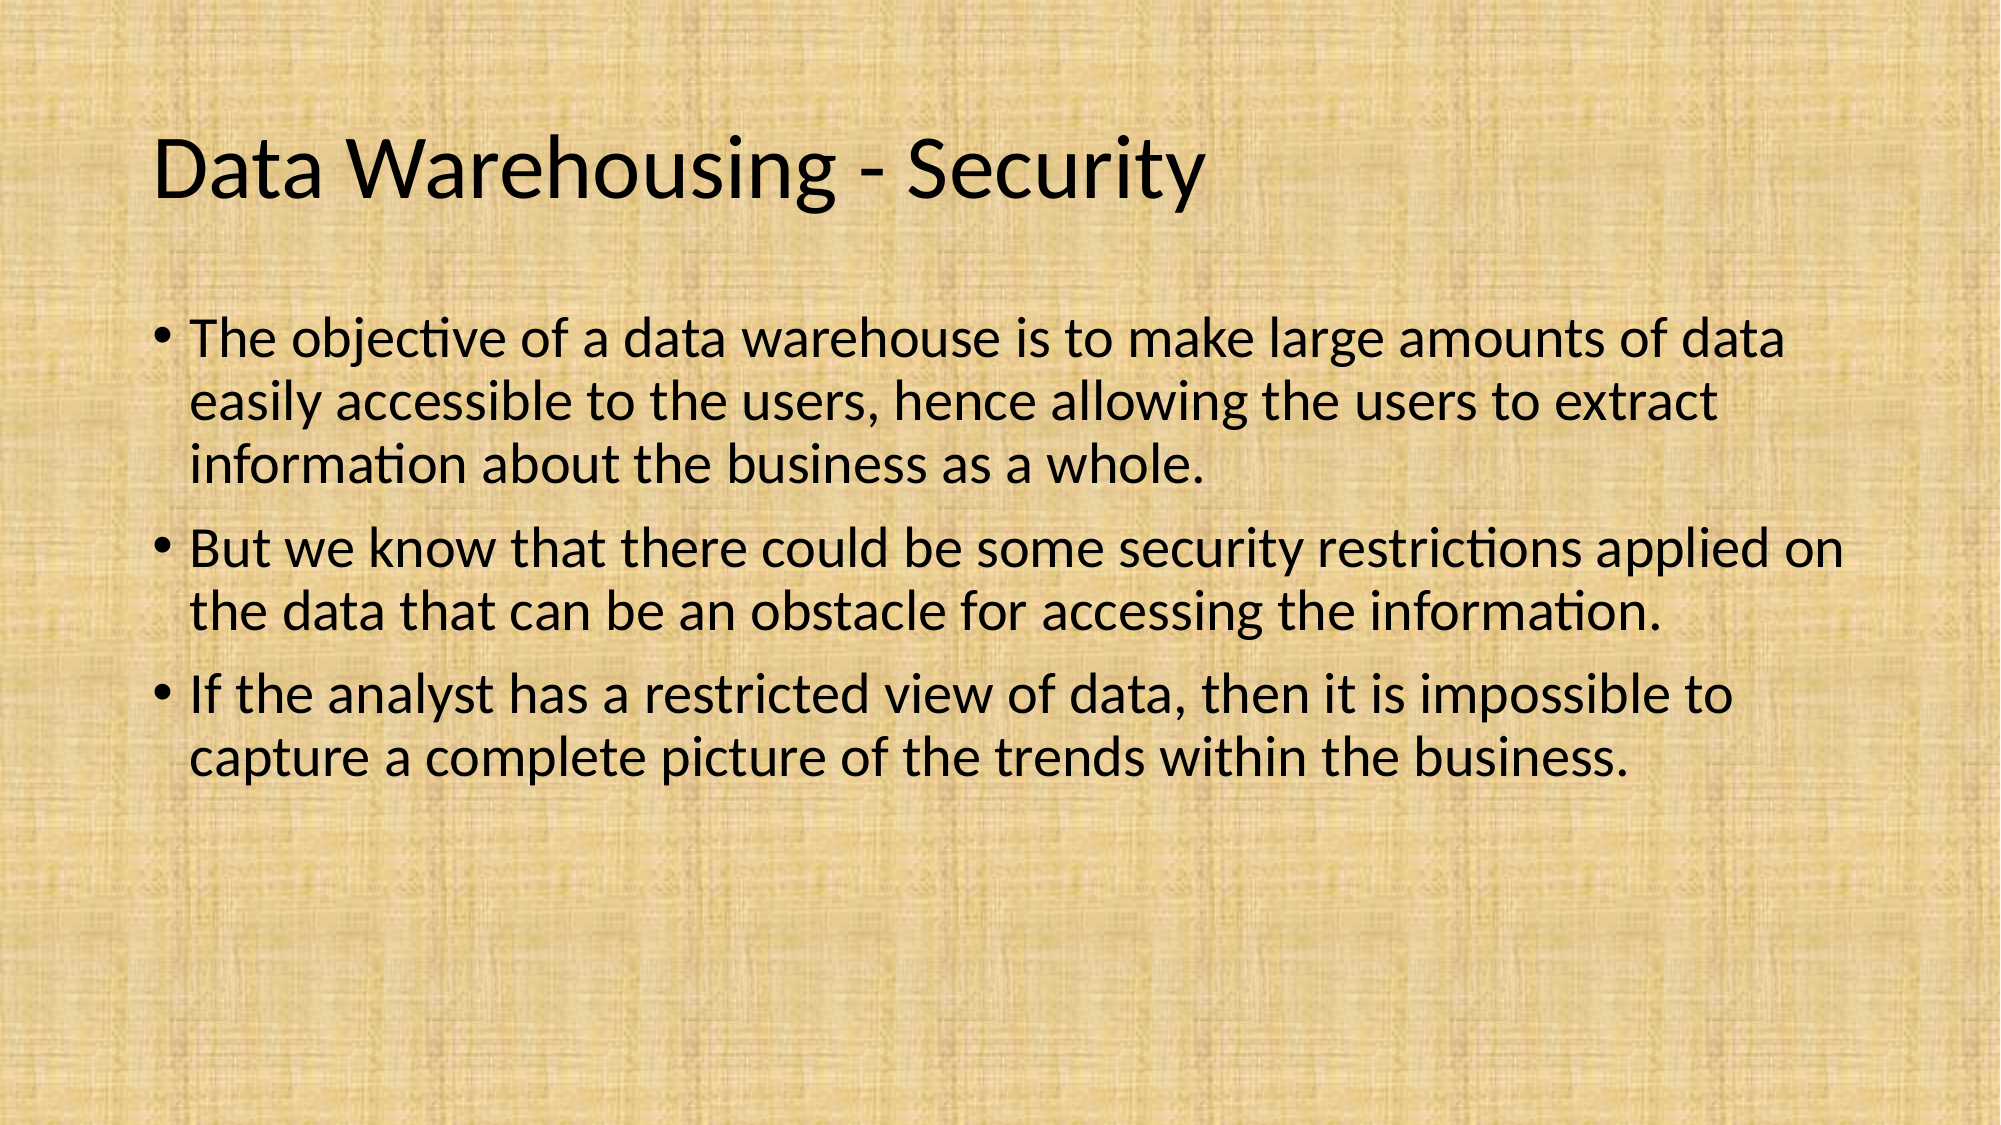

# Data Warehousing - Security
The objective of a data warehouse is to make large amounts of data easily accessible to the users, hence allowing the users to extract information about the business as a whole.
But we know that there could be some security restrictions applied on the data that can be an obstacle for accessing the information.
If the analyst has a restricted view of data, then it is impossible to capture a complete picture of the trends within the business.